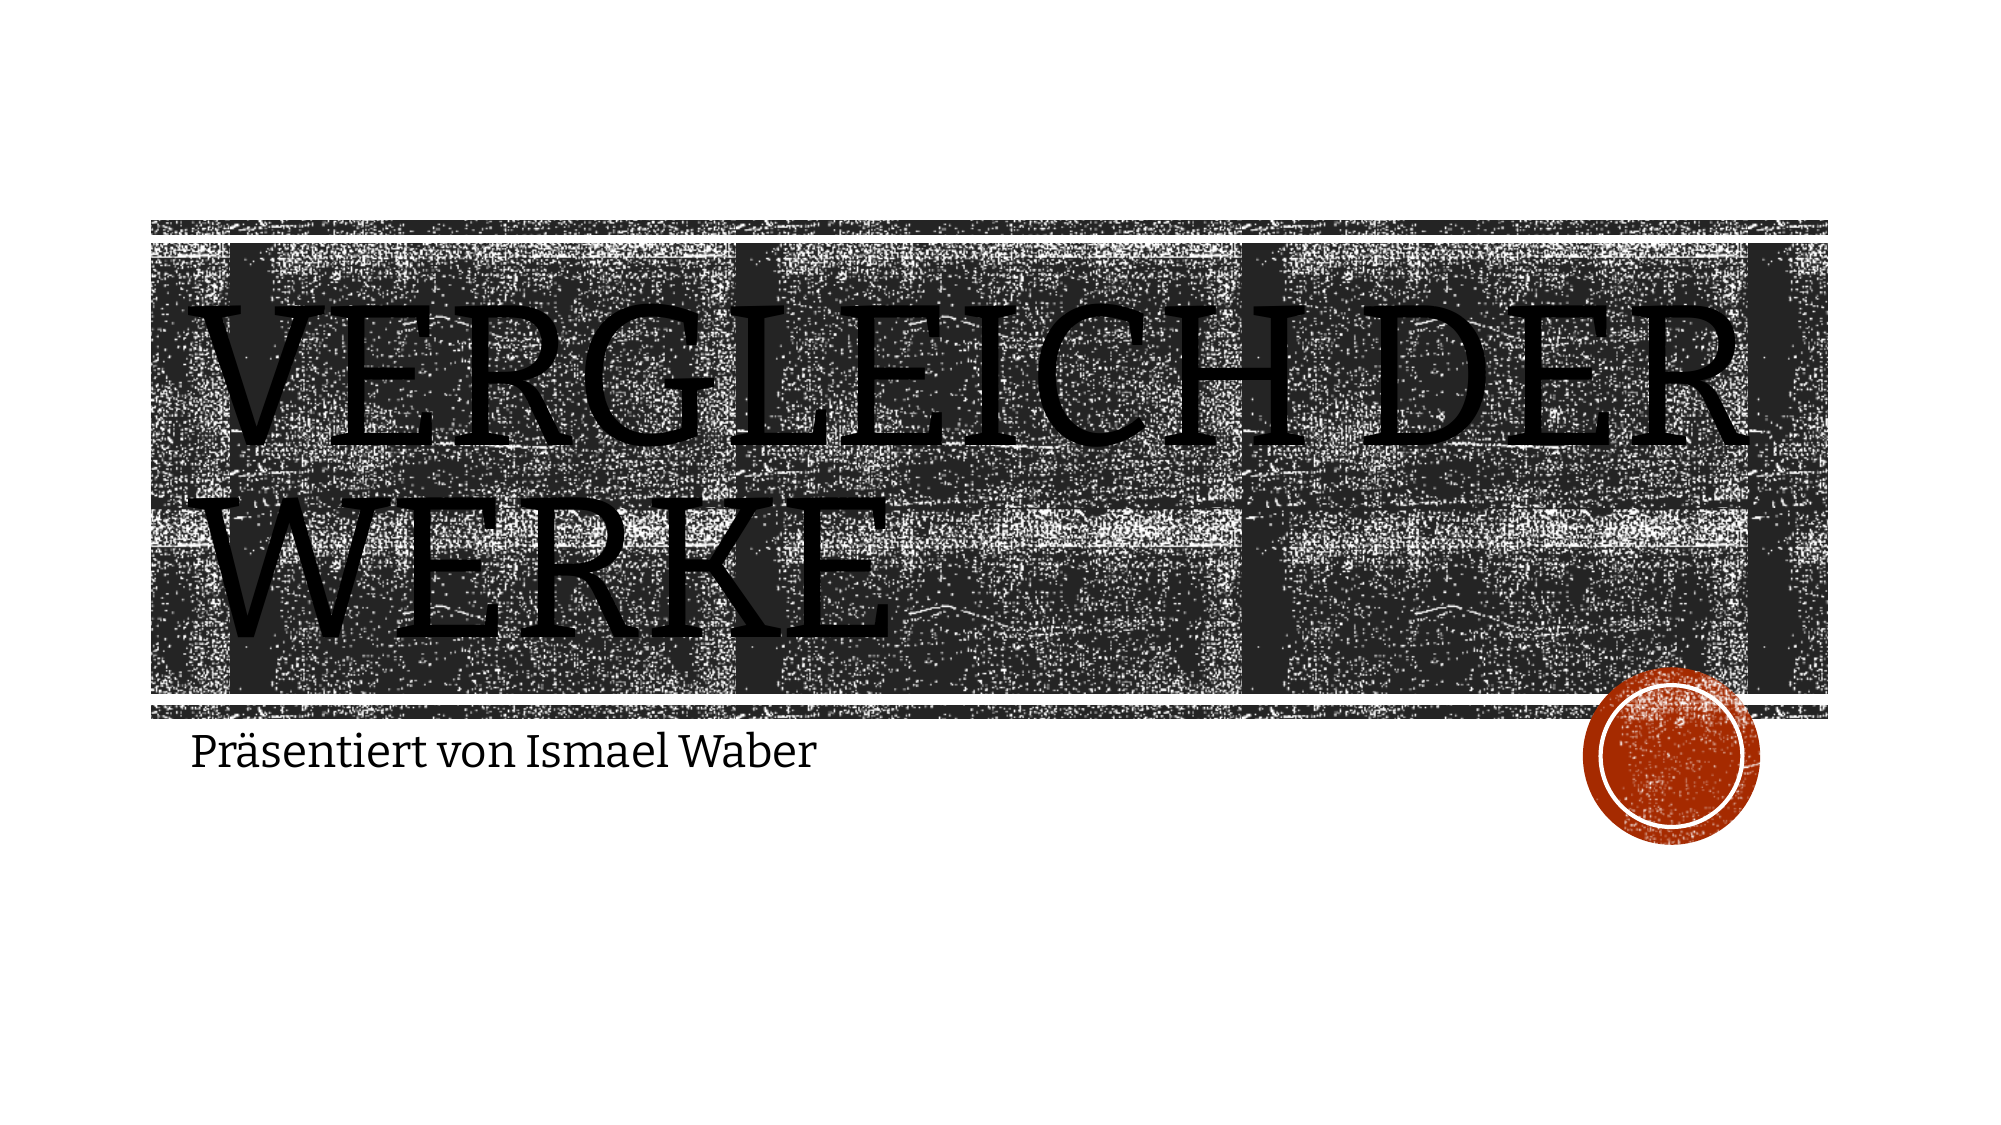

# Vergleich der Werke
Präsentiert von Ismael Waber